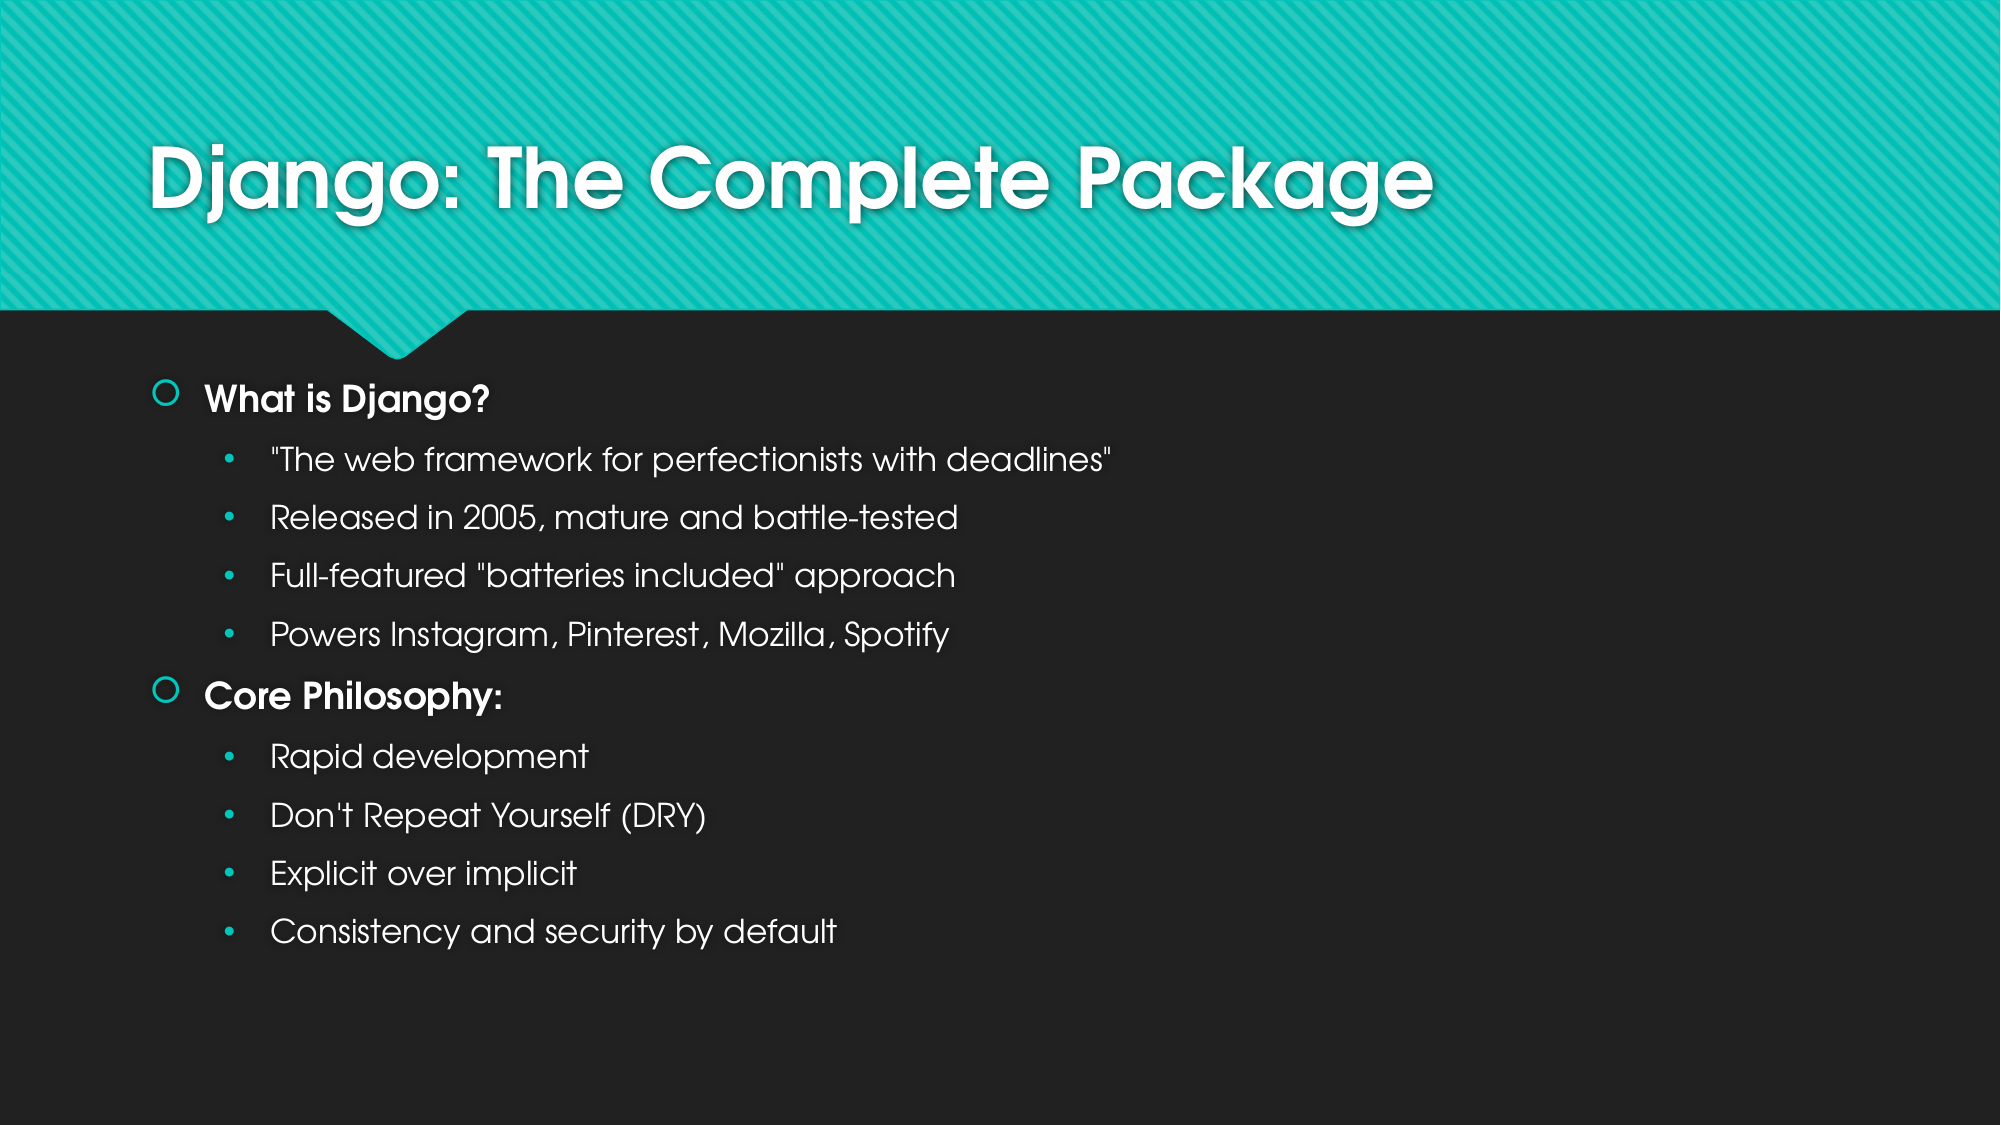

# Django: The Complete Package
What is Django?
"The web framework for perfectionists with deadlines"
Released in 2005, mature and battle-tested
Full-featured "batteries included" approach
Powers Instagram, Pinterest, Mozilla, Spotify
Core Philosophy:
Rapid development
Don't Repeat Yourself (DRY)
Explicit over implicit
Consistency and security by default